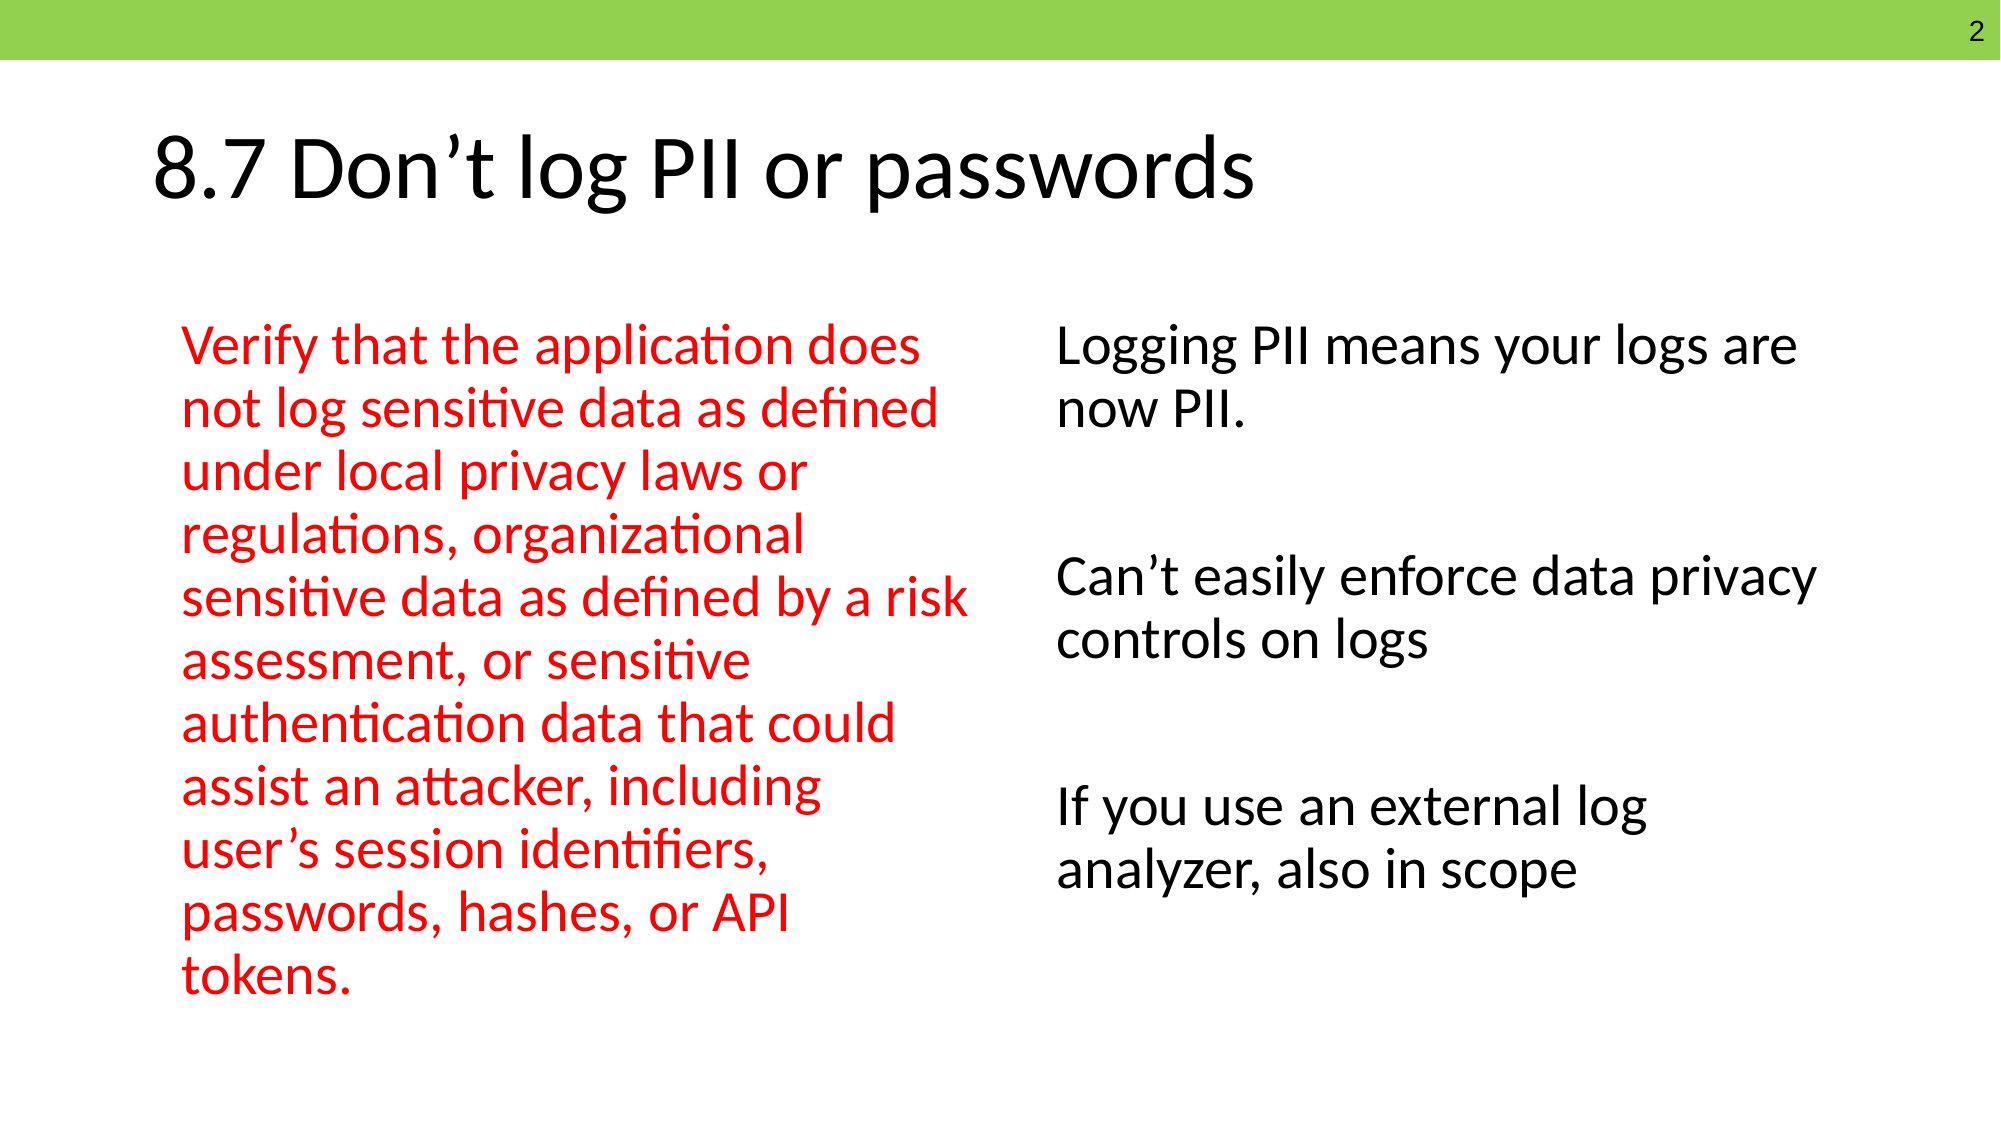

# 8.7 Don’t log PII or passwords
Verify that the application does not log sensitive data as defined under local privacy laws or regulations, organizational sensitive data as defined by a risk assessment, or sensitive authentication data that could assist an attacker, including user’s session identifiers, passwords, hashes, or API tokens.
Logging PII means your logs are now PII.

Can’t easily enforce data privacy controls on logs

If you use an external log analyzer, also in scope